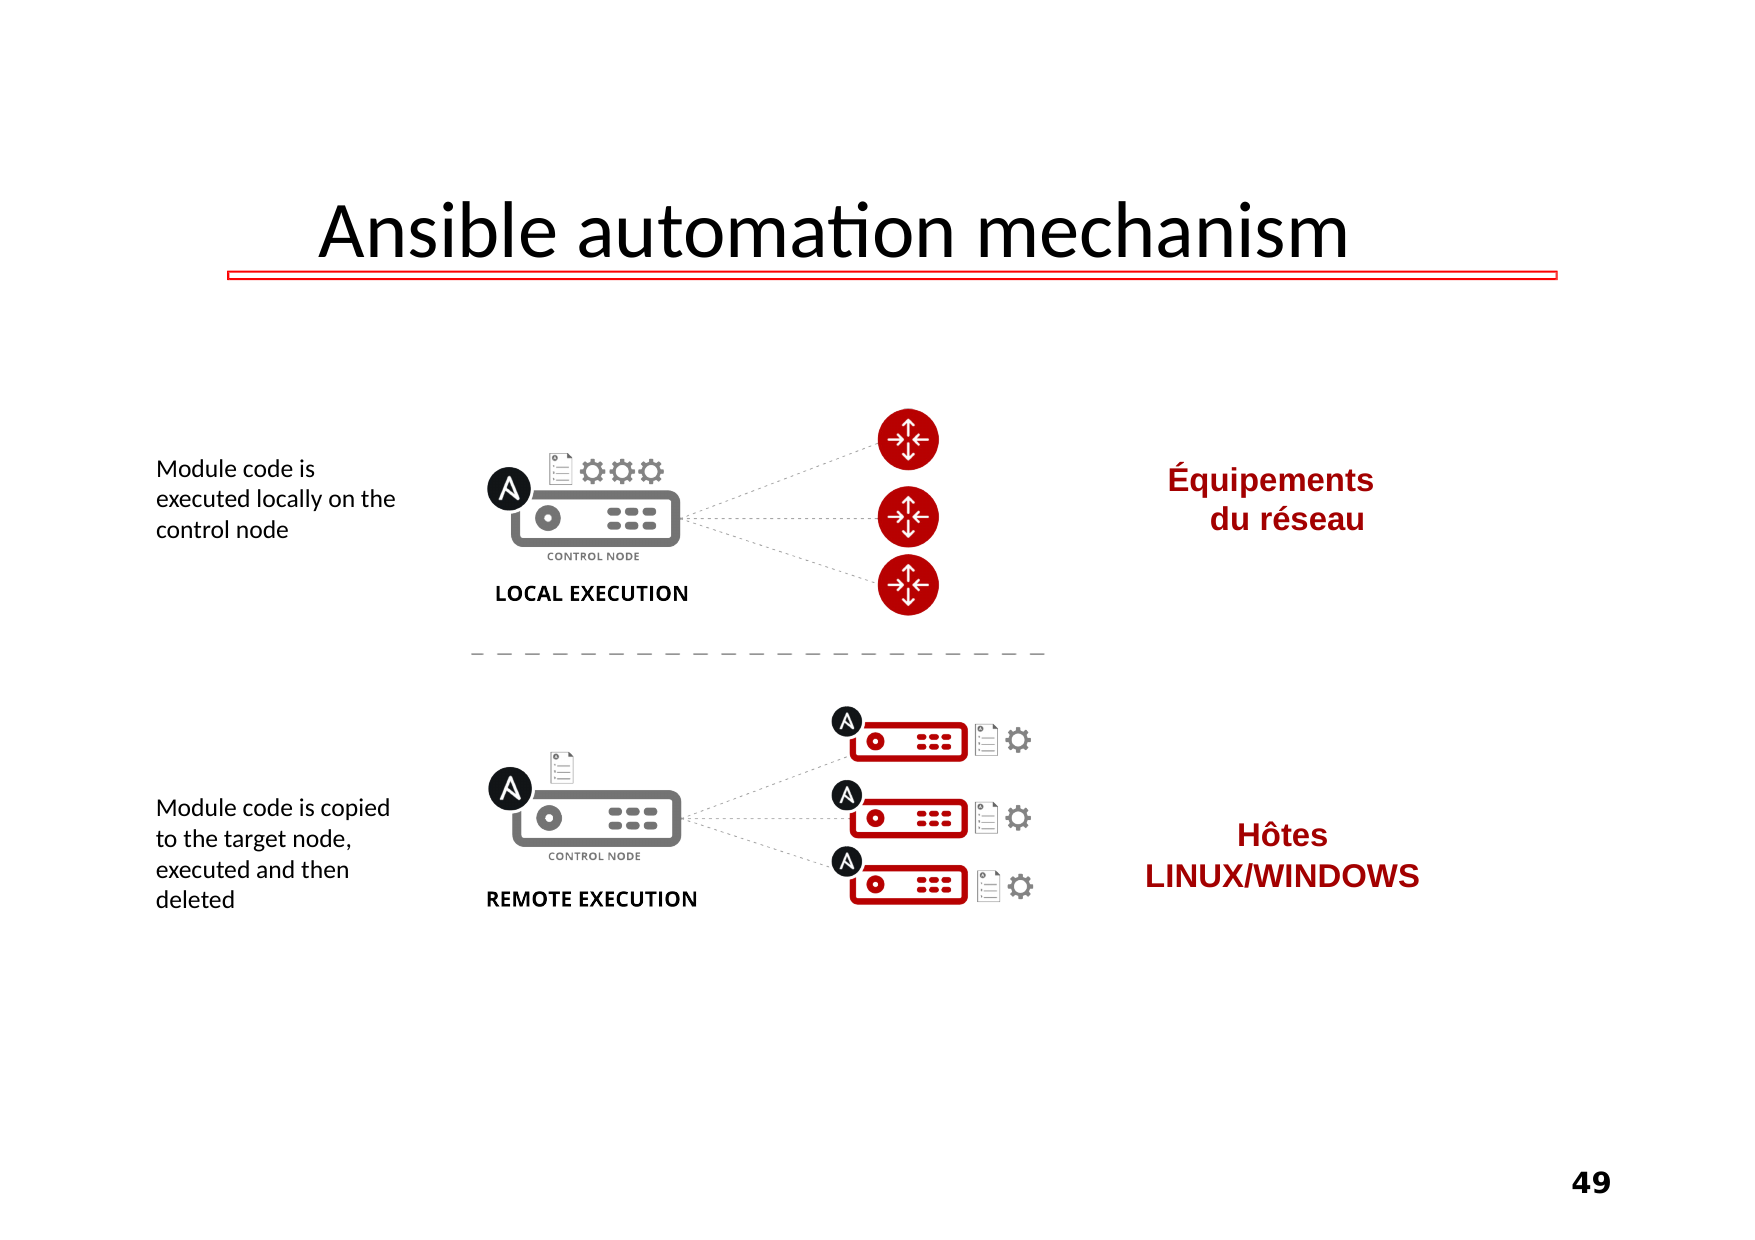

# Ansible automation mechanism

Module code is executed locally on the control node
Équipements du réseau
Module code is copied to the target node, executed and then deleted
Hôtes
LINUX/WINDOWS
49